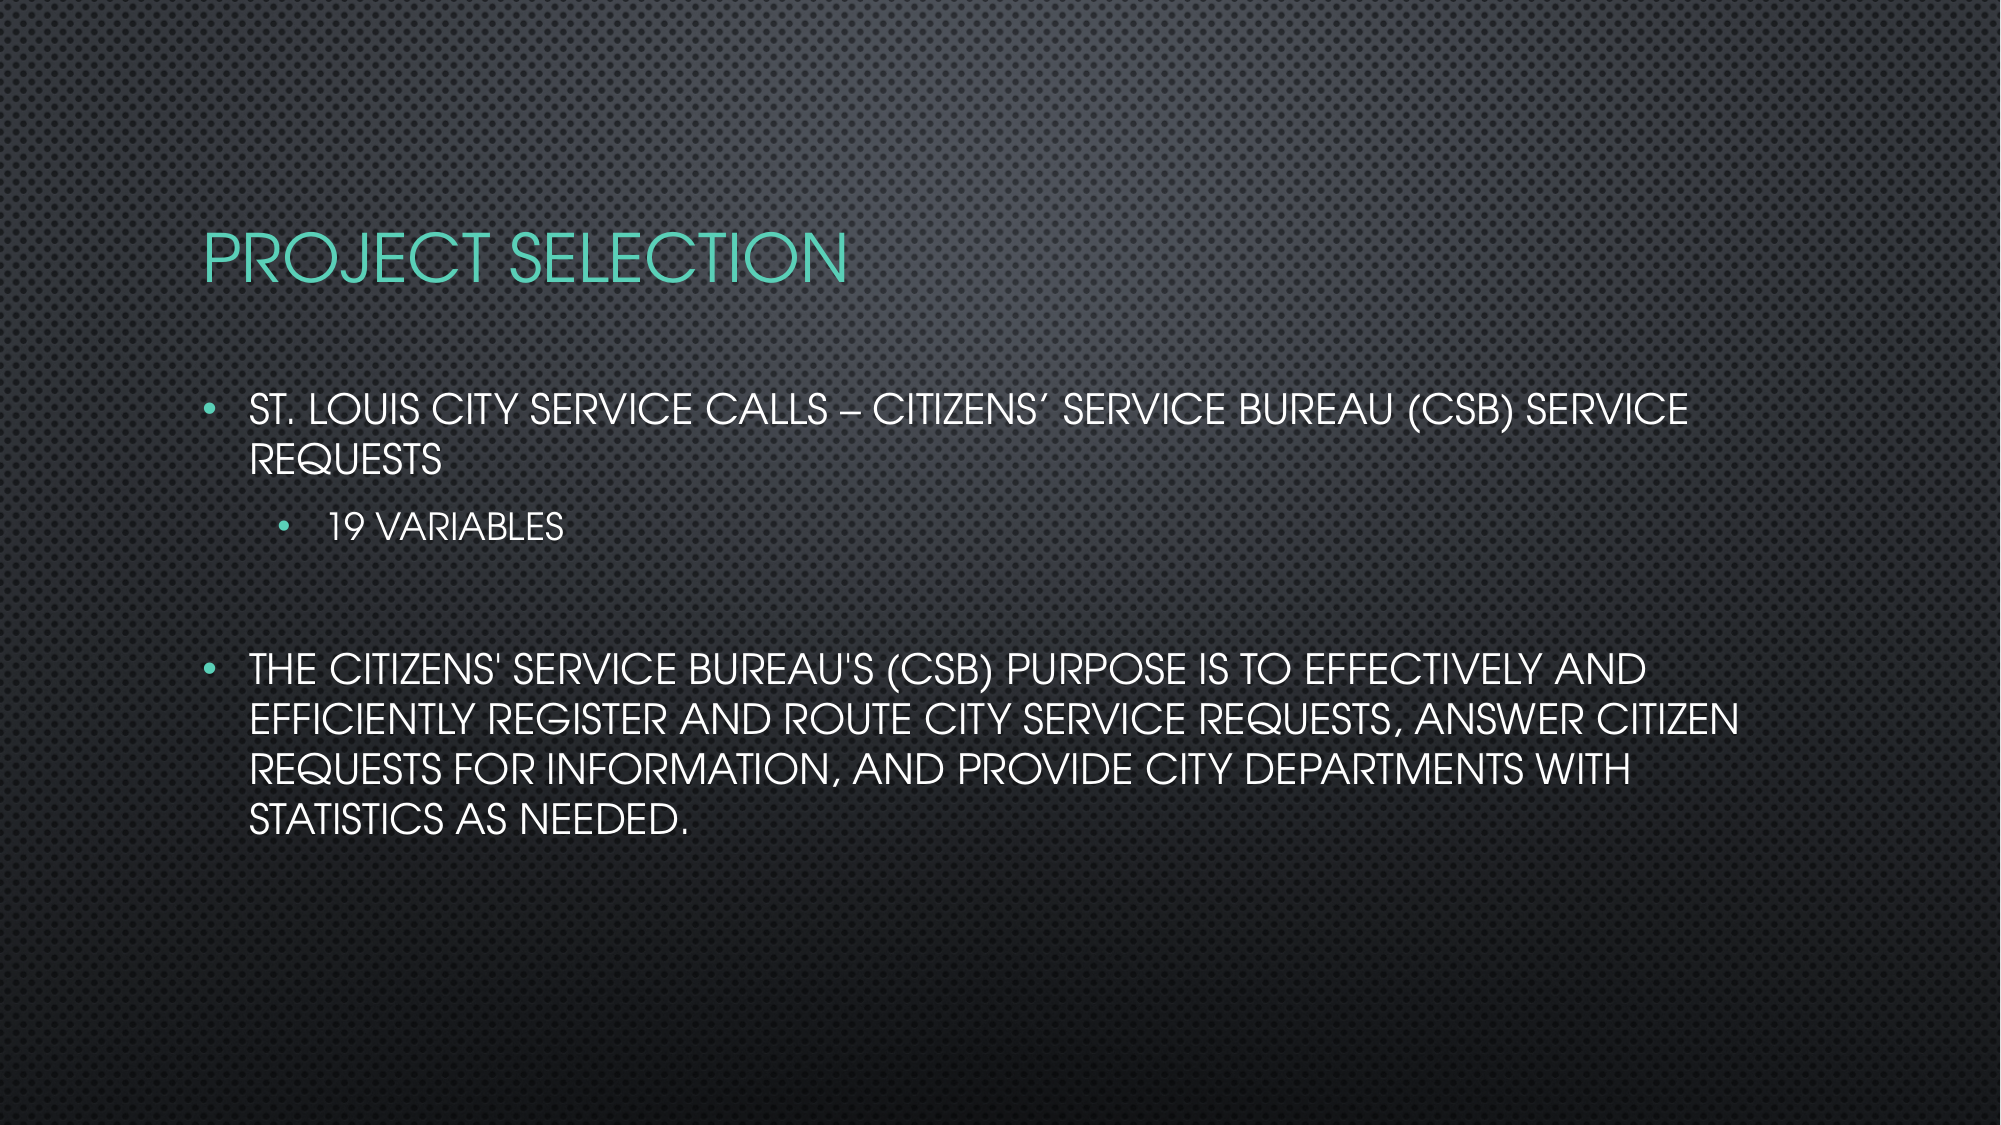

# Project Selection
St. Louis City Service Calls – Citizens’ Service Bureau (CSB) Service Requests
19 Variables

The Citizens' Service Bureau's (CSB) purpose is to effectively and efficiently register and route city service requests, answer citizen requests for information, and provide City departments with statistics as needed.